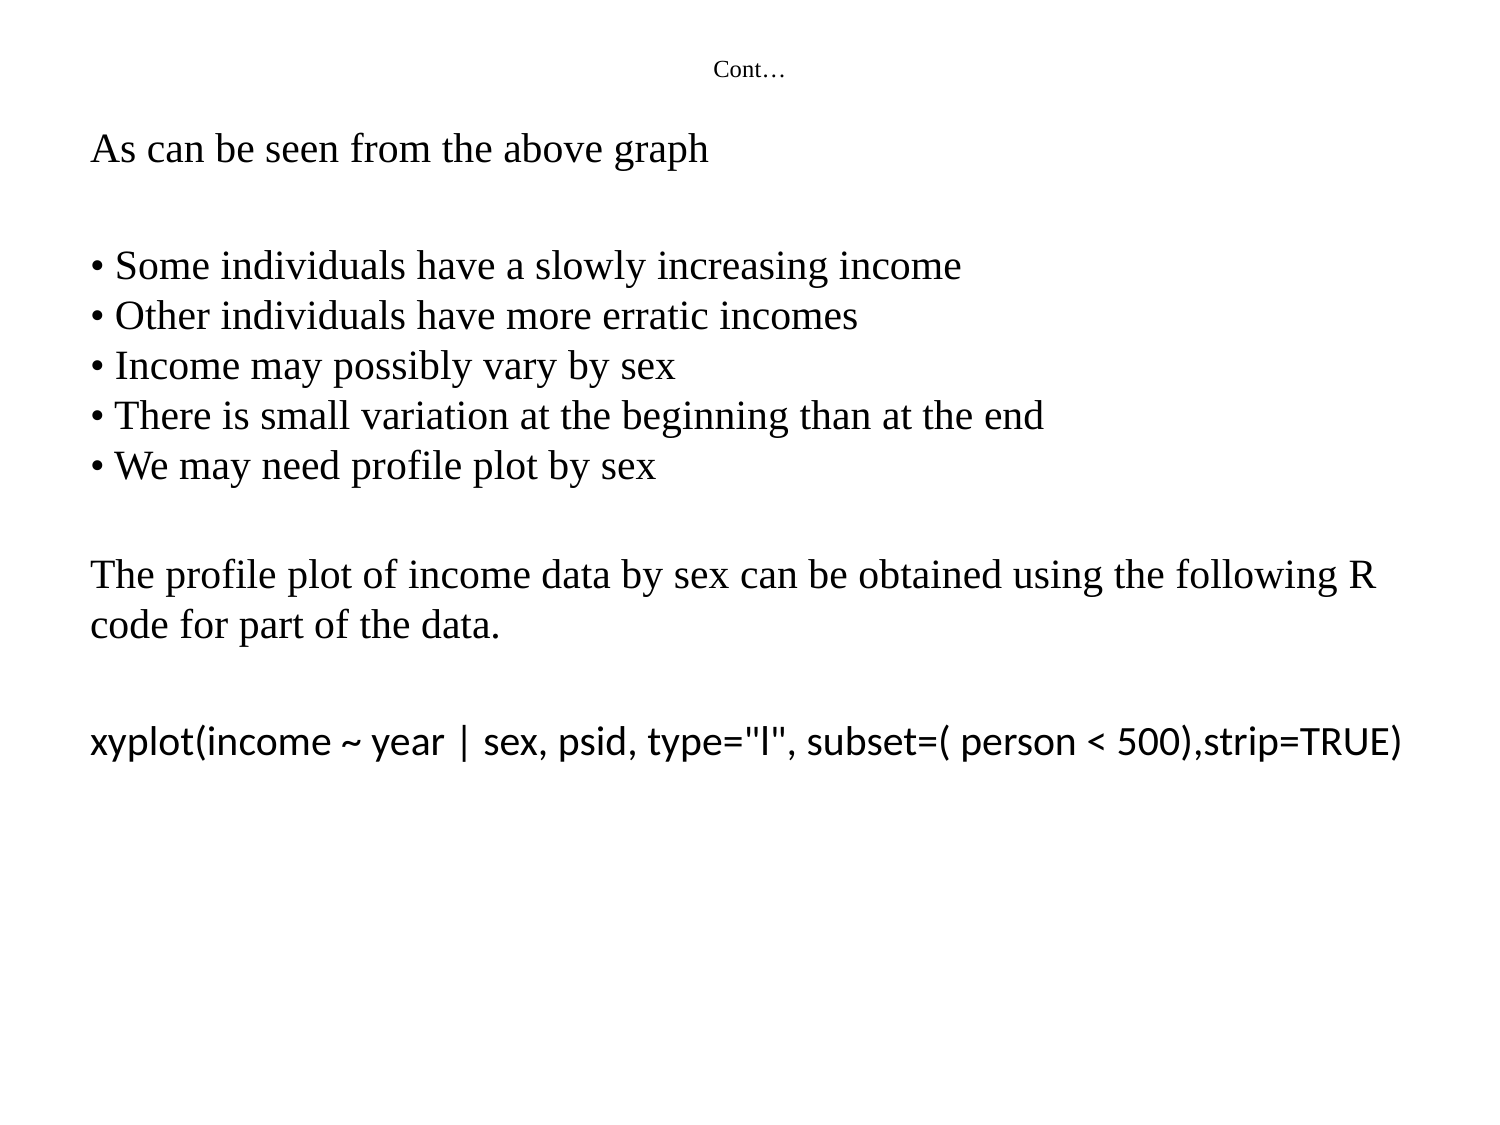

# Cont…
As can be seen from the above graph

• Some individuals have a slowly increasing income
• Other individuals have more erratic incomes
• Income may possibly vary by sex
• There is small variation at the beginning than at the end
• We may need profile plot by sex
The profile plot of income data by sex can be obtained using the following R code for part of the data.

xyplot(income ~ year | sex, psid, type="l", subset=( person < 500),strip=TRUE)